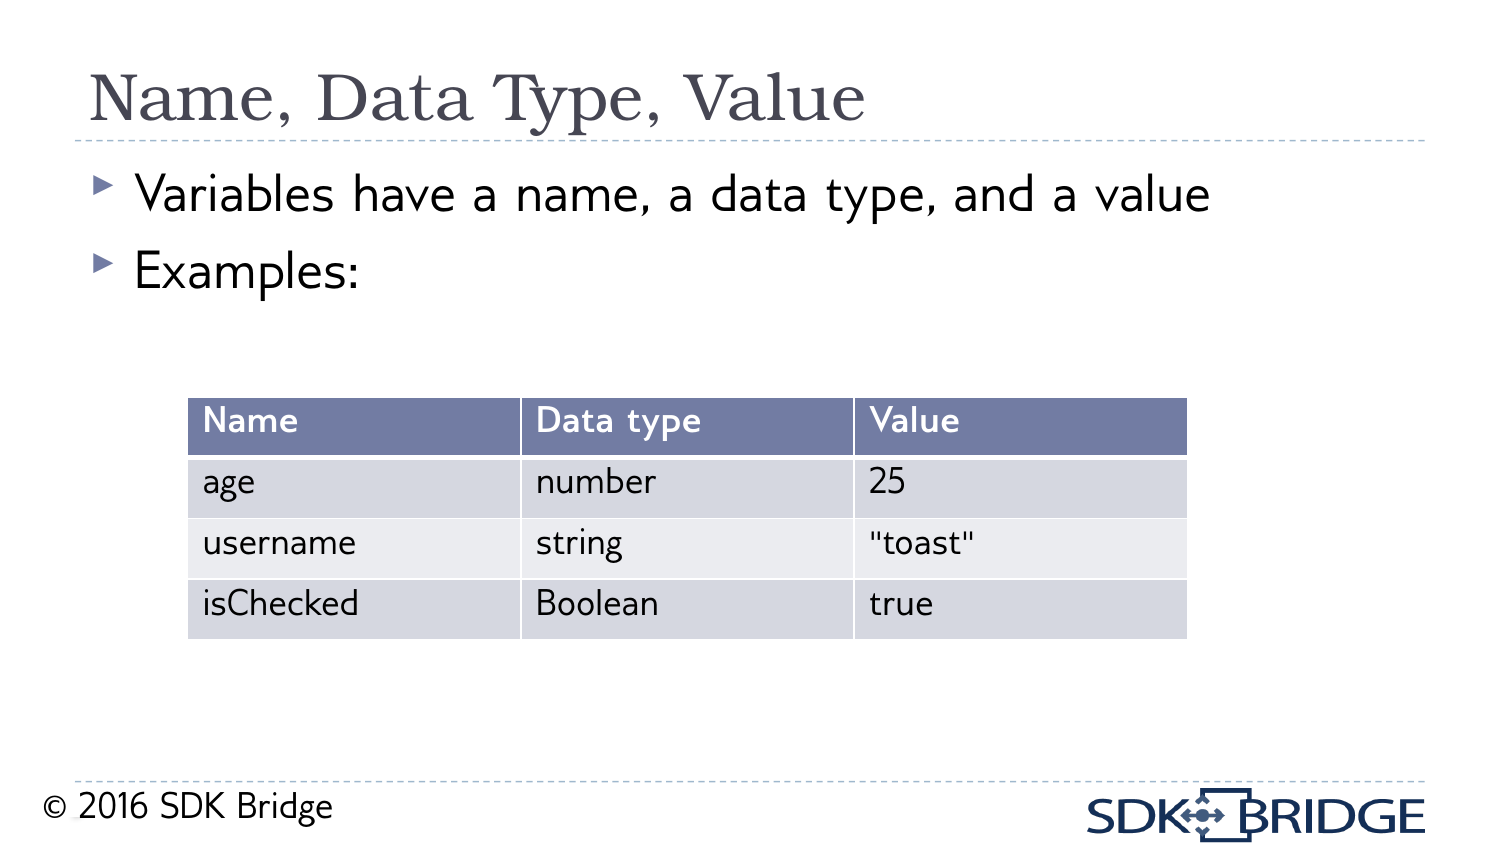

# Name, Data Type, Value
Variables have a name, a data type, and a value
Examples:

| Name | Data type | Value |
| --- | --- | --- |
| age | number | 25 |
| username | string | "toast" |
| isChecked | Boolean | true |